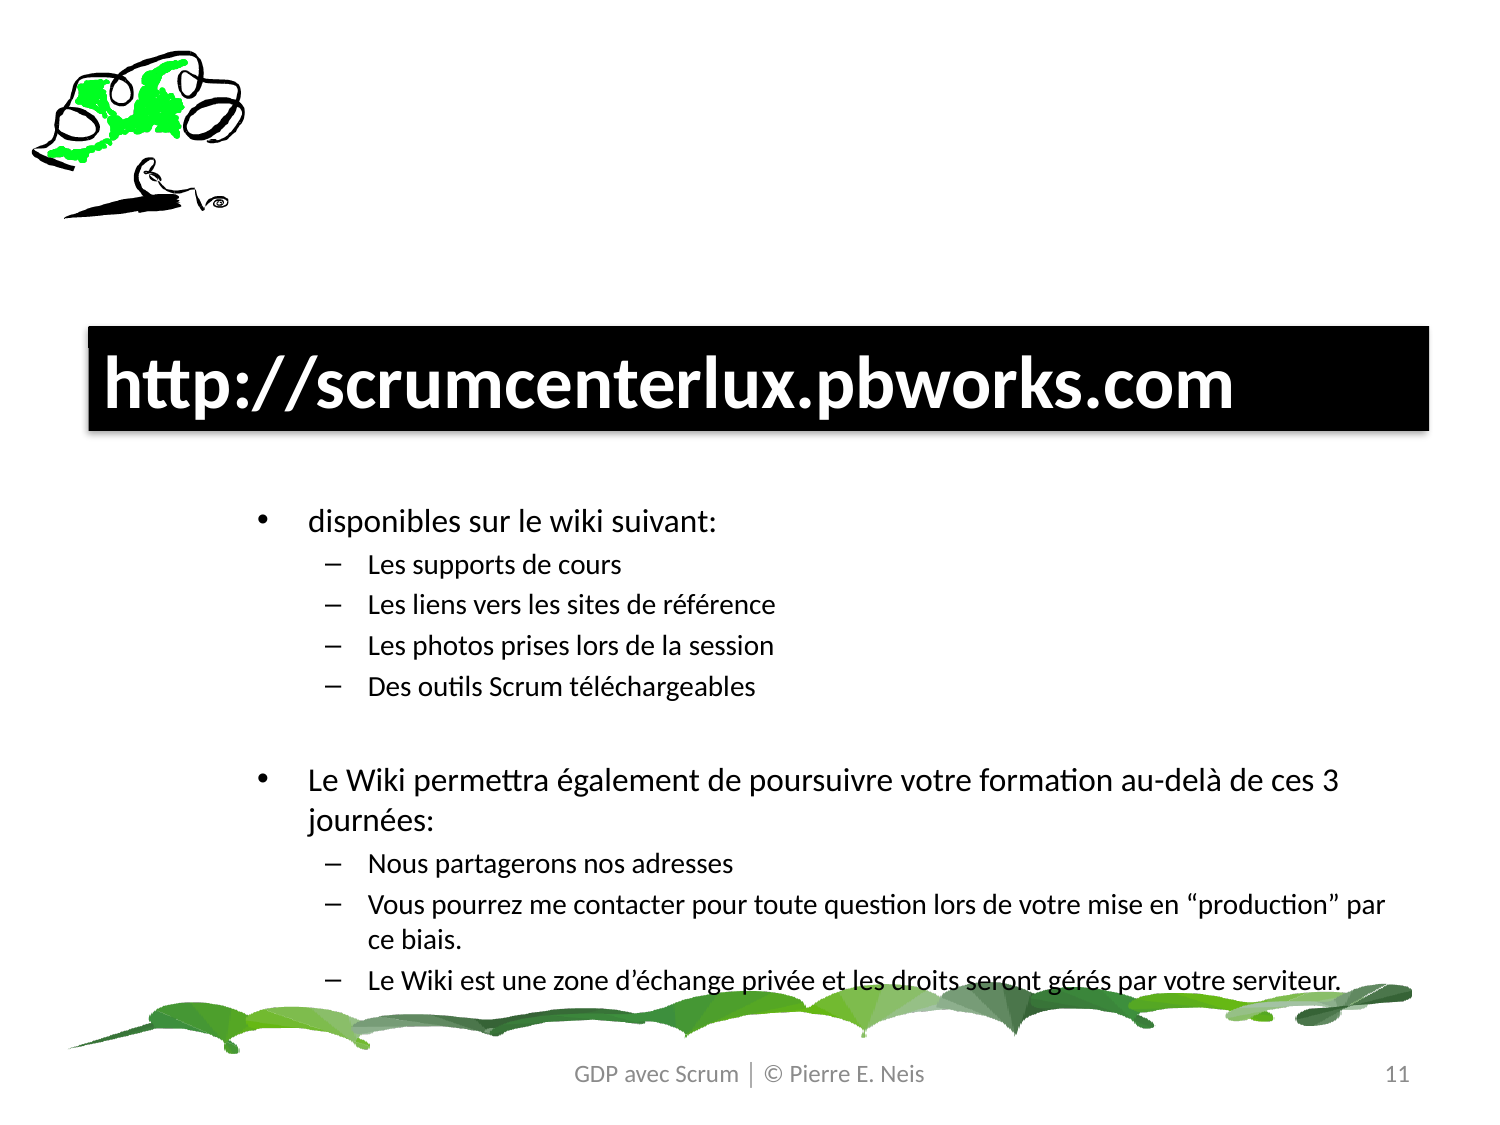

# Les supports de cours
http://scrumcenterlux.pbworks.com
disponibles sur le wiki suivant:
Les supports de cours
Les liens vers les sites de référence
Les photos prises lors de la session
Des outils Scrum téléchargeables

Le Wiki permettra également de poursuivre votre formation au-delà de ces 3 journées:
Nous partagerons nos adresses
Vous pourrez me contacter pour toute question lors de votre mise en “production” par ce biais.
Le Wiki est une zone d’échange privée et les droits seront gérés par votre serviteur.
GDP avec Scrum │ © Pierre E. Neis
11